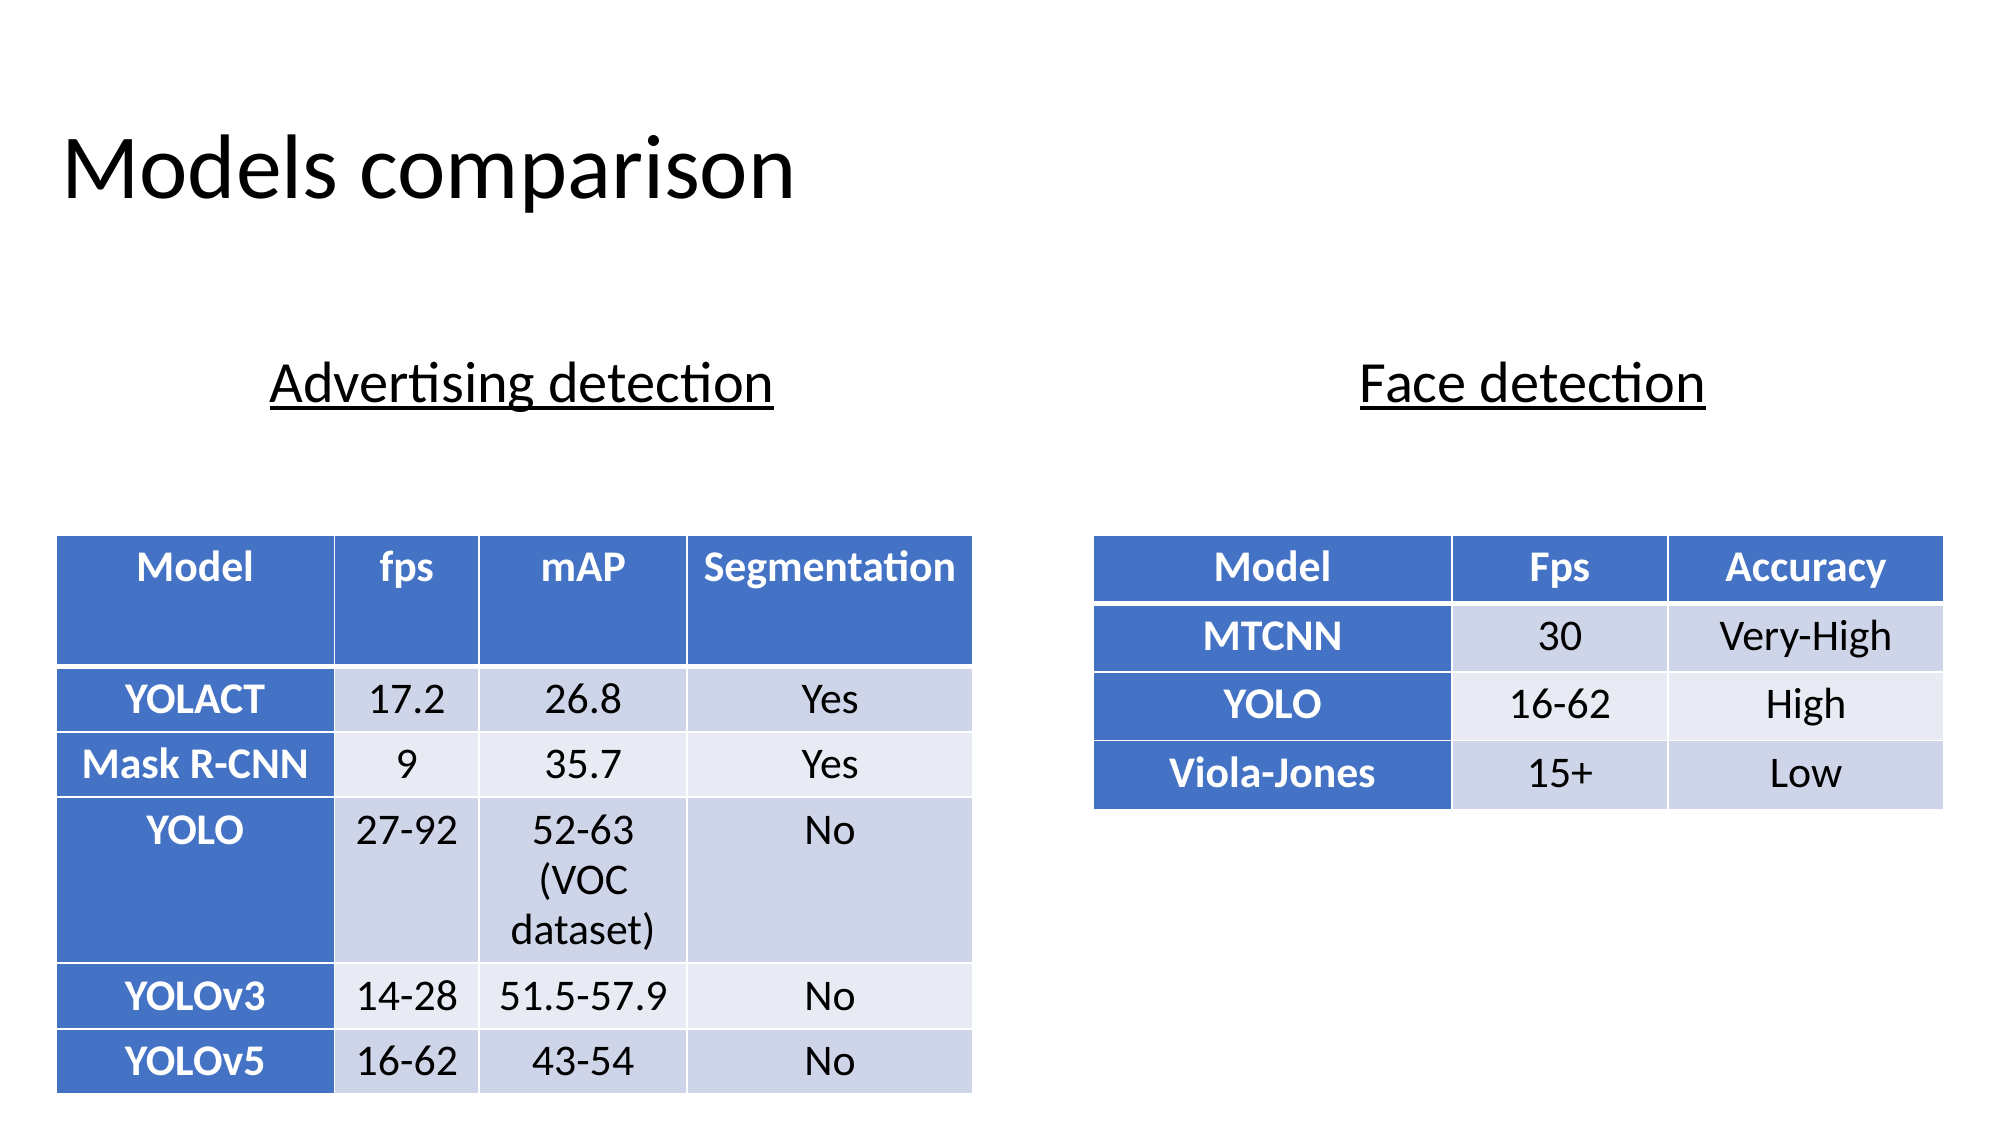

# Models comparison
Advertising detection
Face detection
| Model | fps | mAP | Segmentation |
| --- | --- | --- | --- |
| YOLACT | 17.2 | 26.8 | Yes |
| Mask R-CNN | 9 | 35.7 | Yes |
| YOLO | 27-92 | 52-63 (VOC dataset) | No |
| YOLOv3 | 14-28 | 51.5-57.9 | No |
| YOLOv5 | 16-62 | 43-54 | No |
| Model | Fps | Accuracy |
| --- | --- | --- |
| MTCNN | 30 | Very-High |
| YOLO | 16-62 | High |
| Viola-Jones | 15+ | Low |